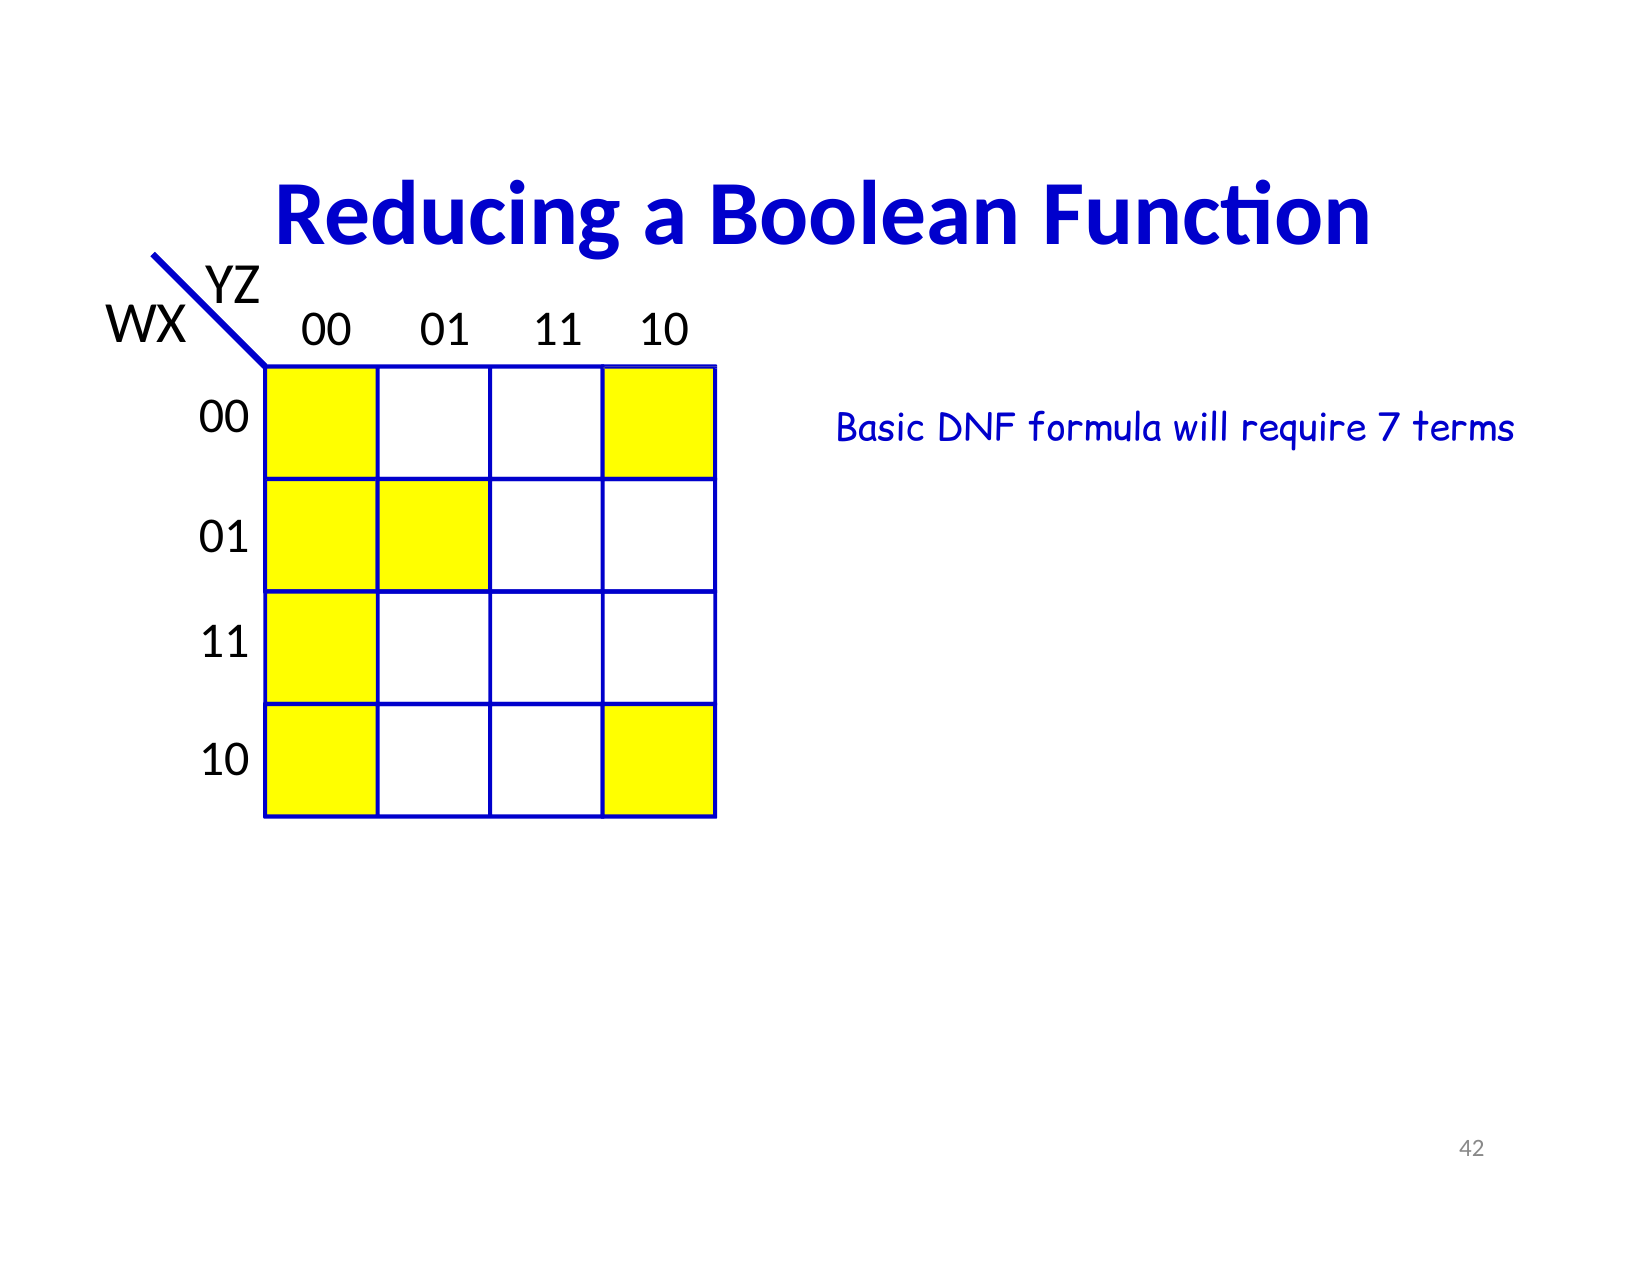

# Reducing a Boolean Function
YZ

WX
00	01	11	10
00
Basic DNF formula will require 7 terms
01
11

10
42